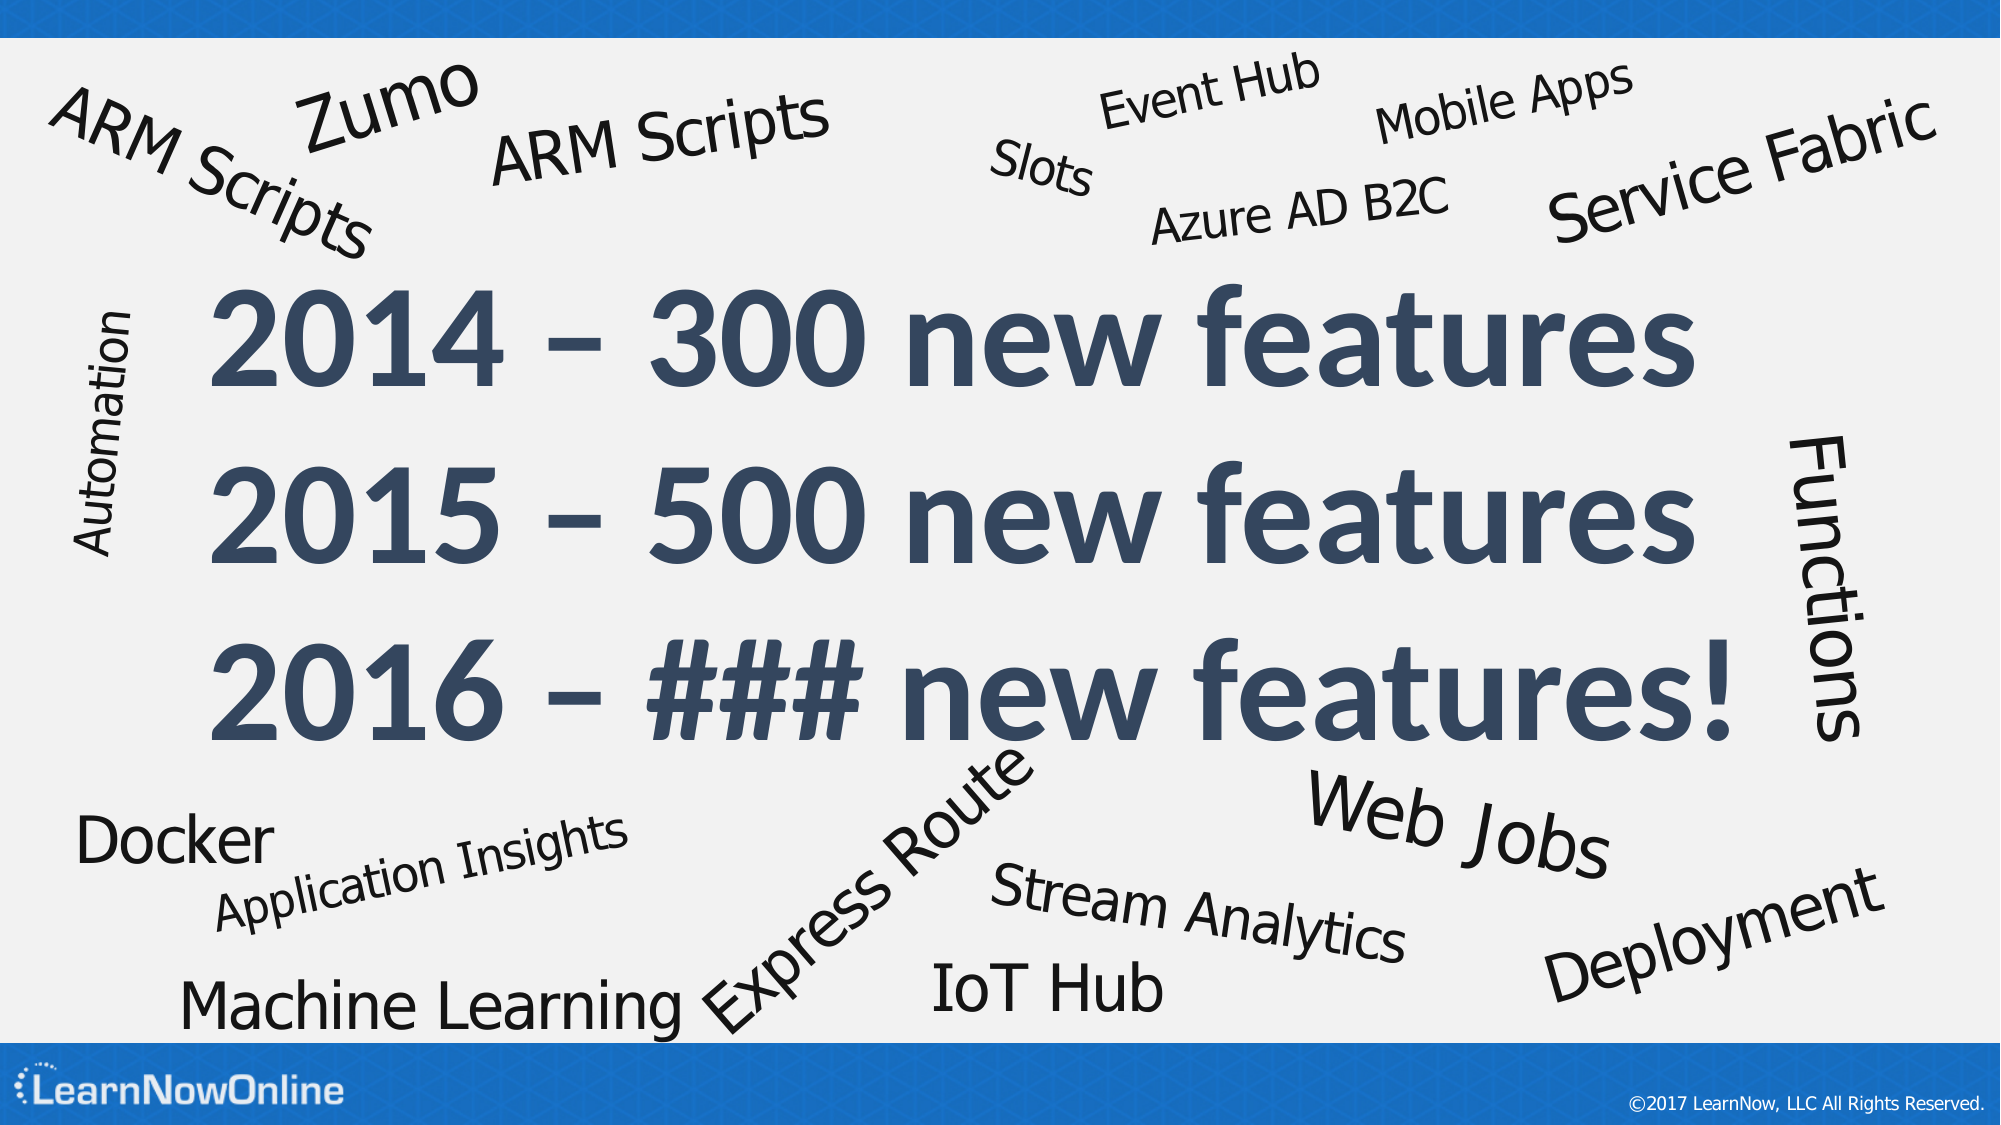

Zumo
Event Hub
Mobile Apps
ARM Scripts
Service Fabric
ARM Scripts
Slots
Azure AD B2C
Automation
# 2014 – 300 new features 2015 – 500 new features 2016 – ### new features!
Functions
Web Jobs
Docker
Application Insights
Express Route
Stream Analytics
Deployment
IoT Hub
Machine Learning